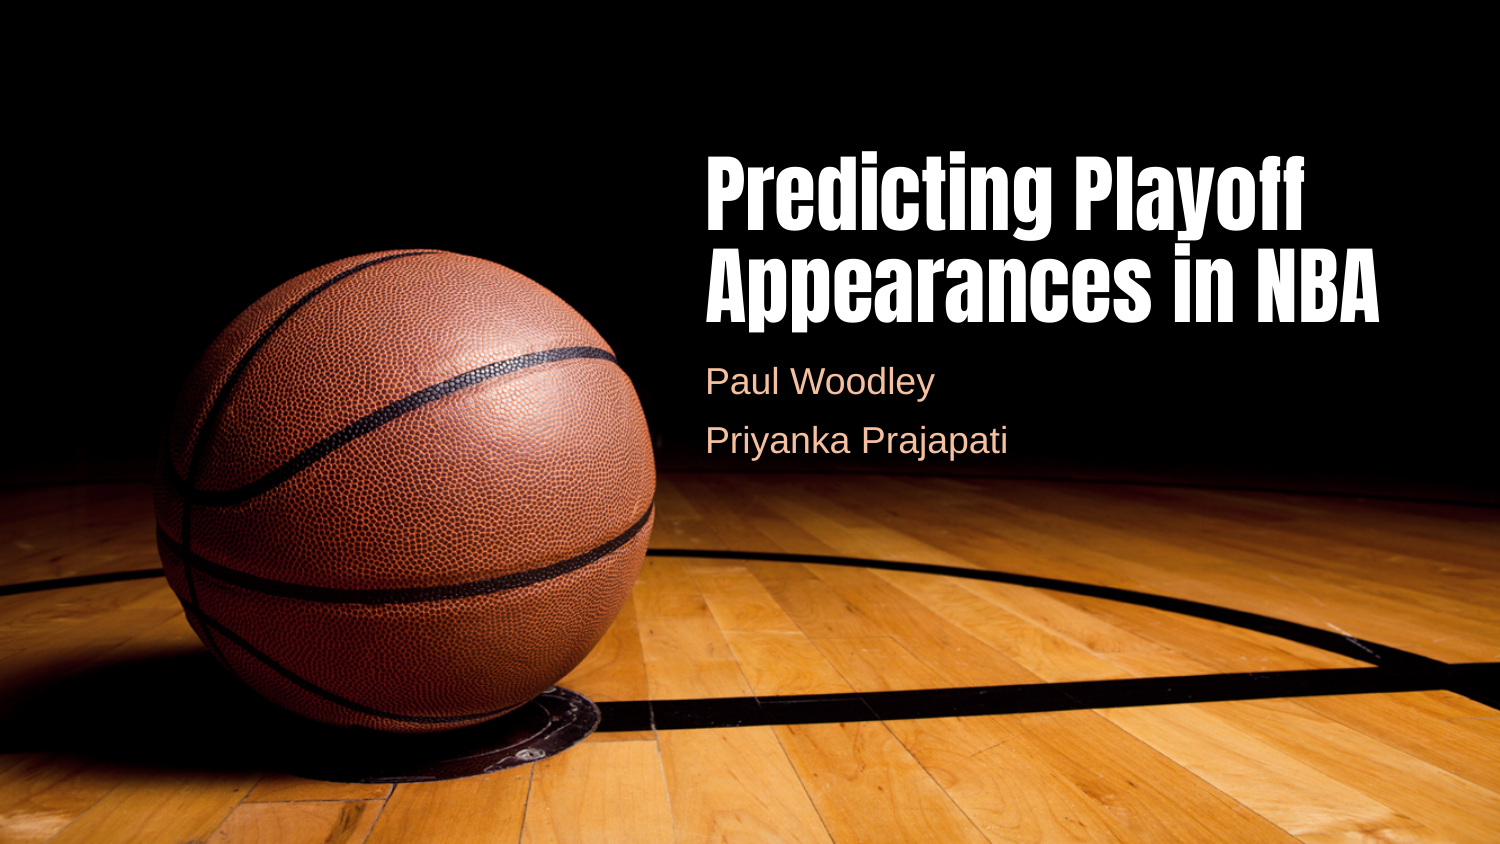

# Predicting Playoff Appearances in NBA
Paul Woodley
Priyanka Prajapati